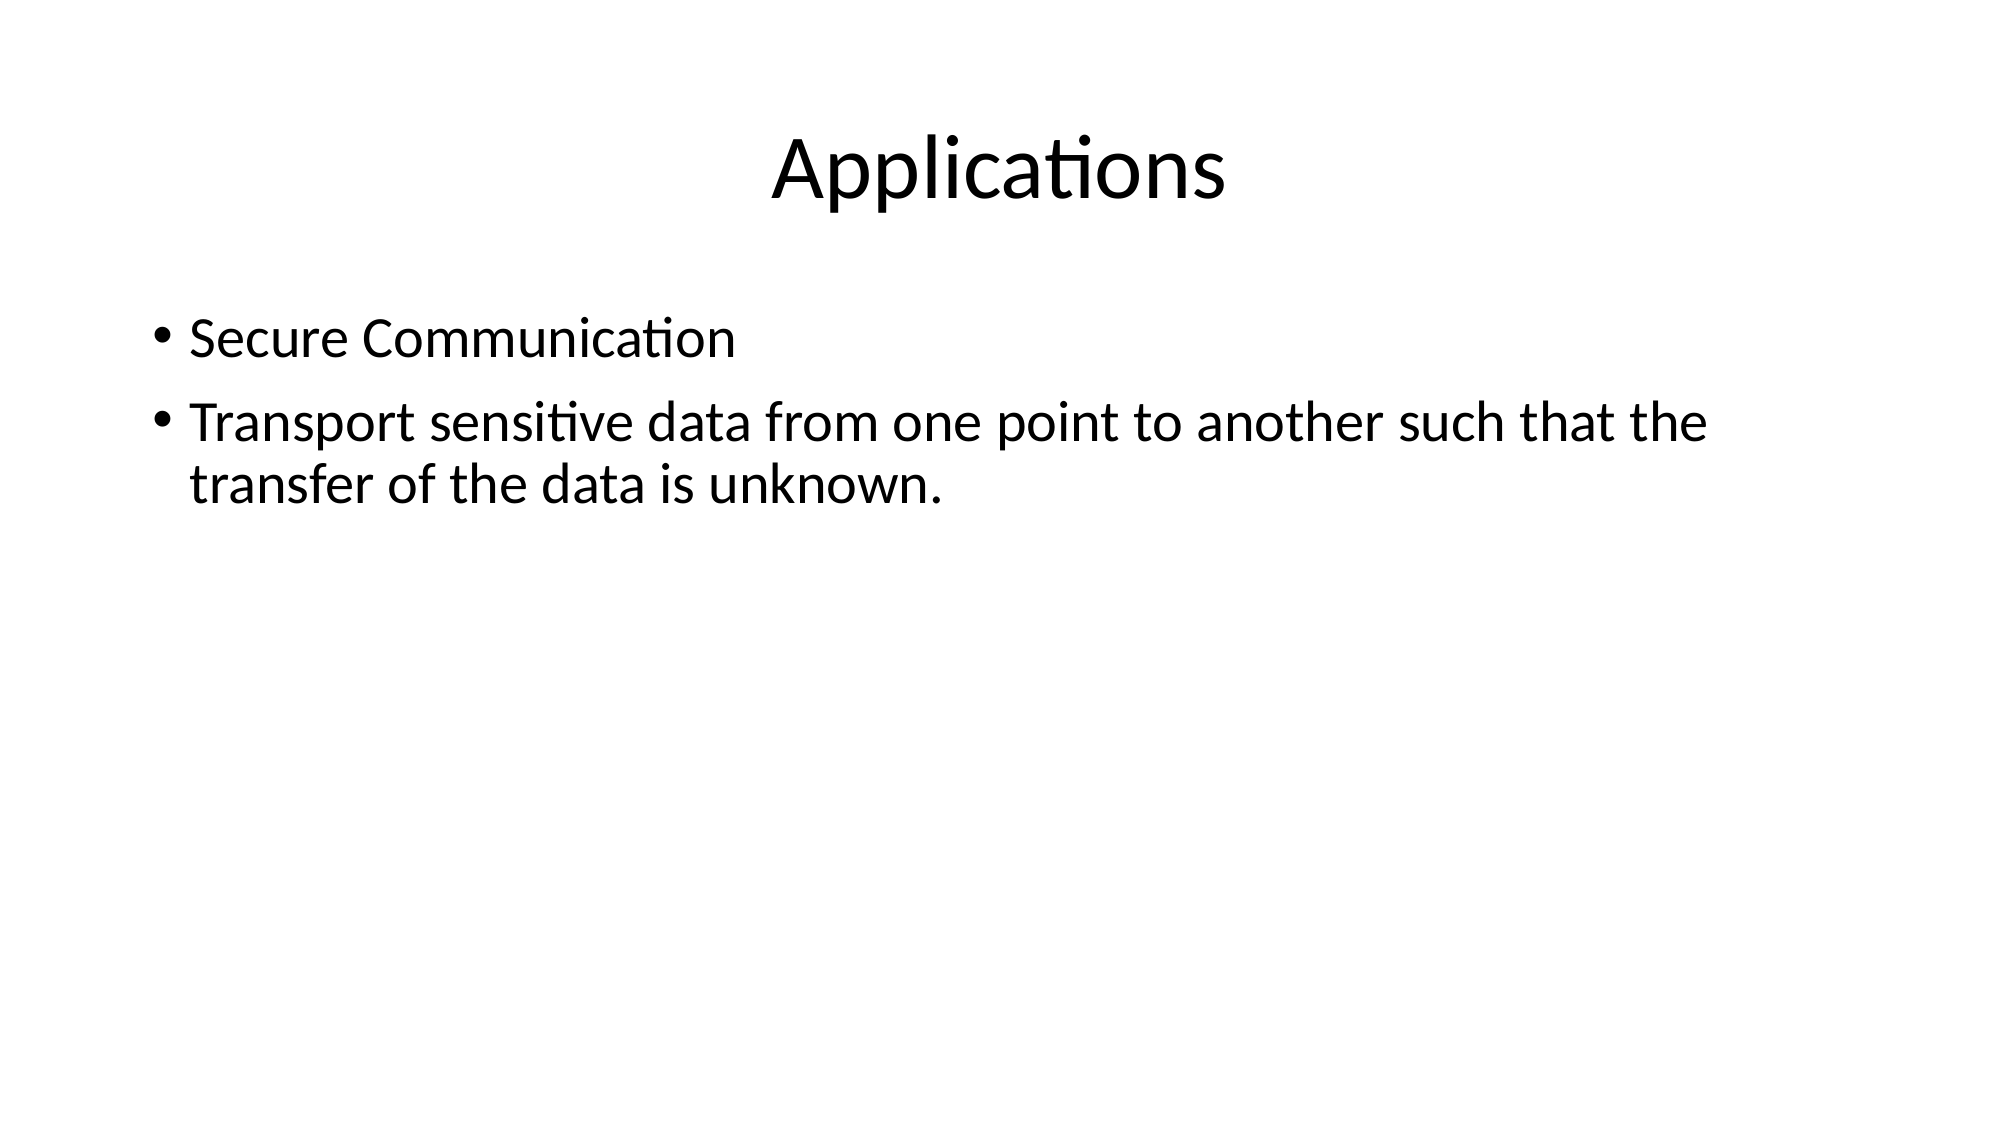

# Applications
Secure Communication
Transport sensitive data from one point to another such that the transfer of the data is unknown.